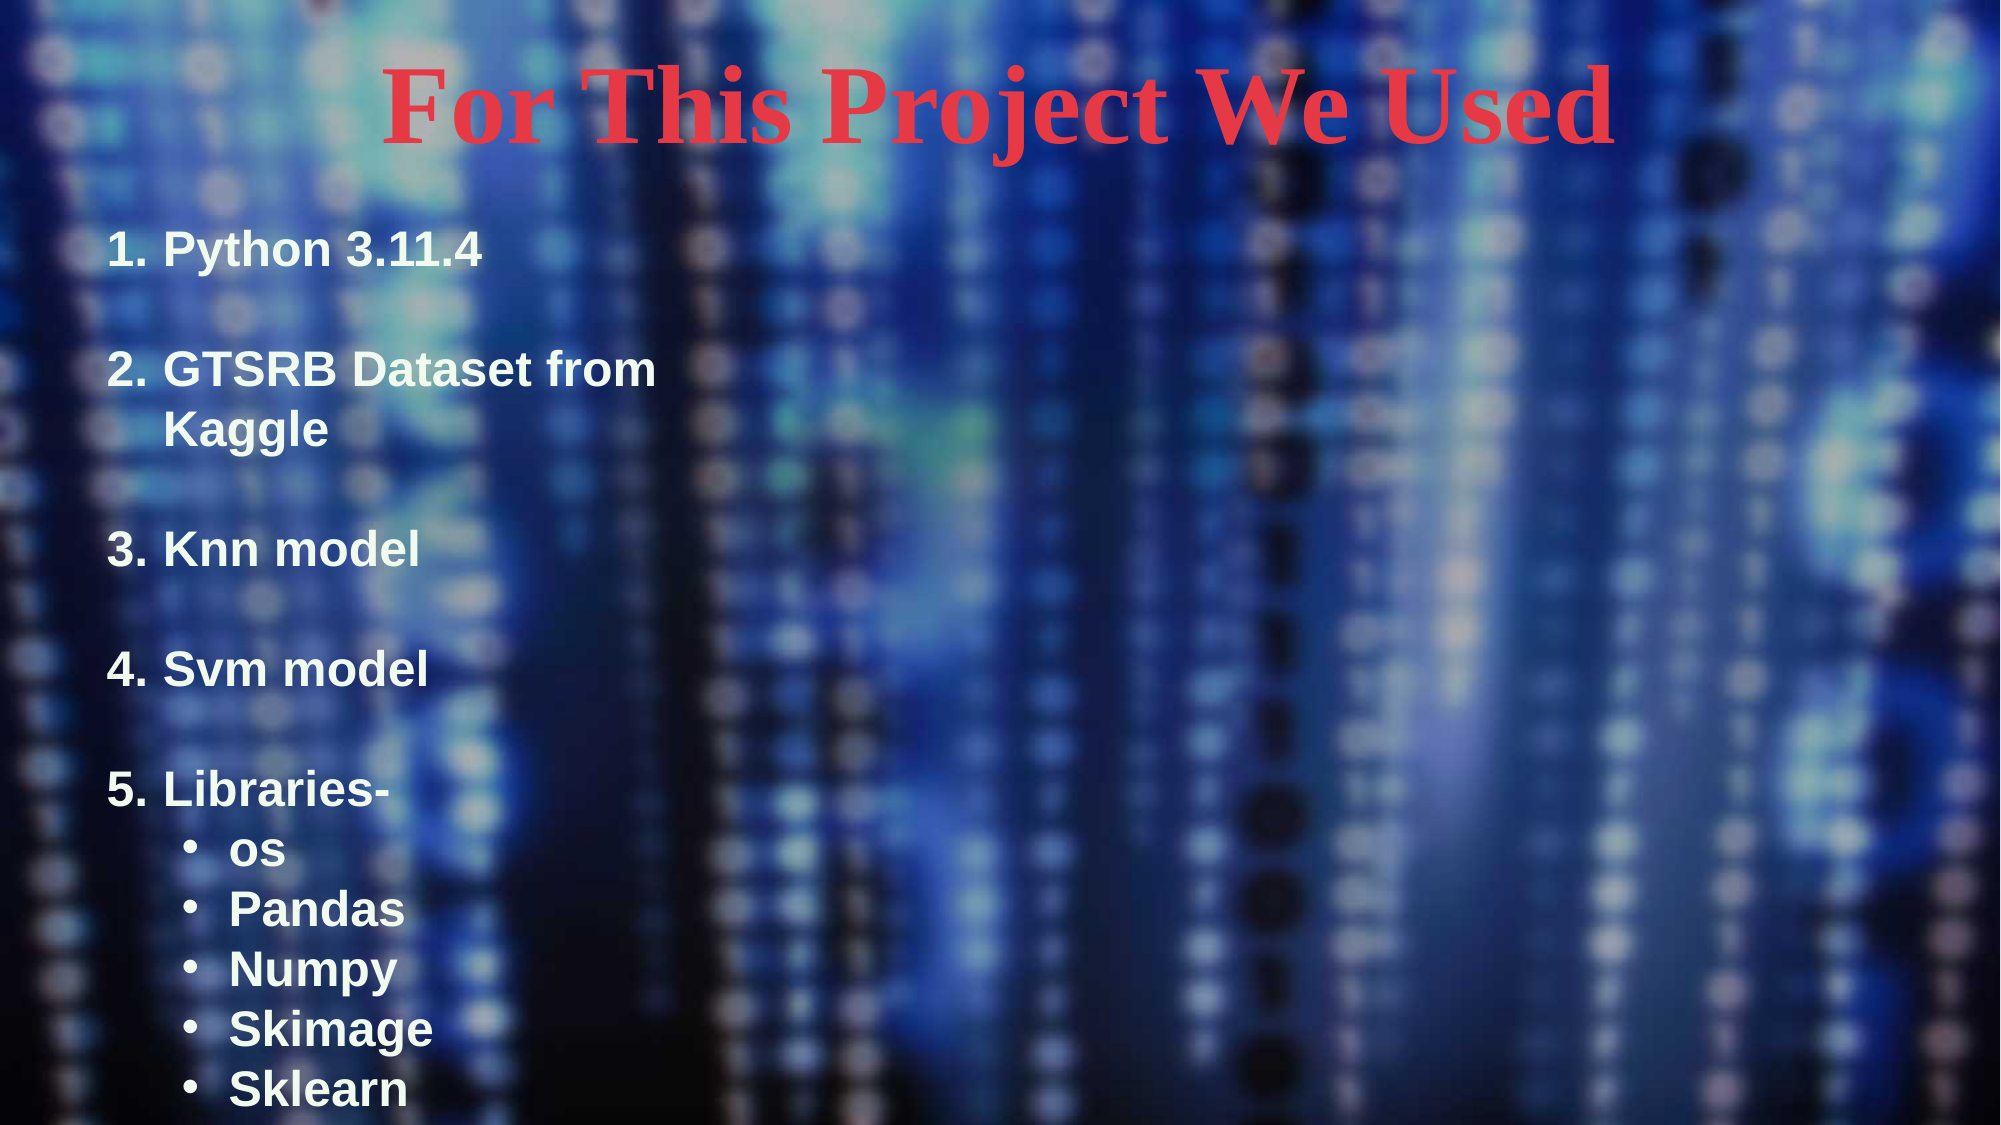

# For This Project We Used
Python 3.11.4

GTSRB Dataset from Kaggle

Knn model

Svm model

Libraries-
os
Pandas
Numpy
Skimage
Sklearn
Joblib